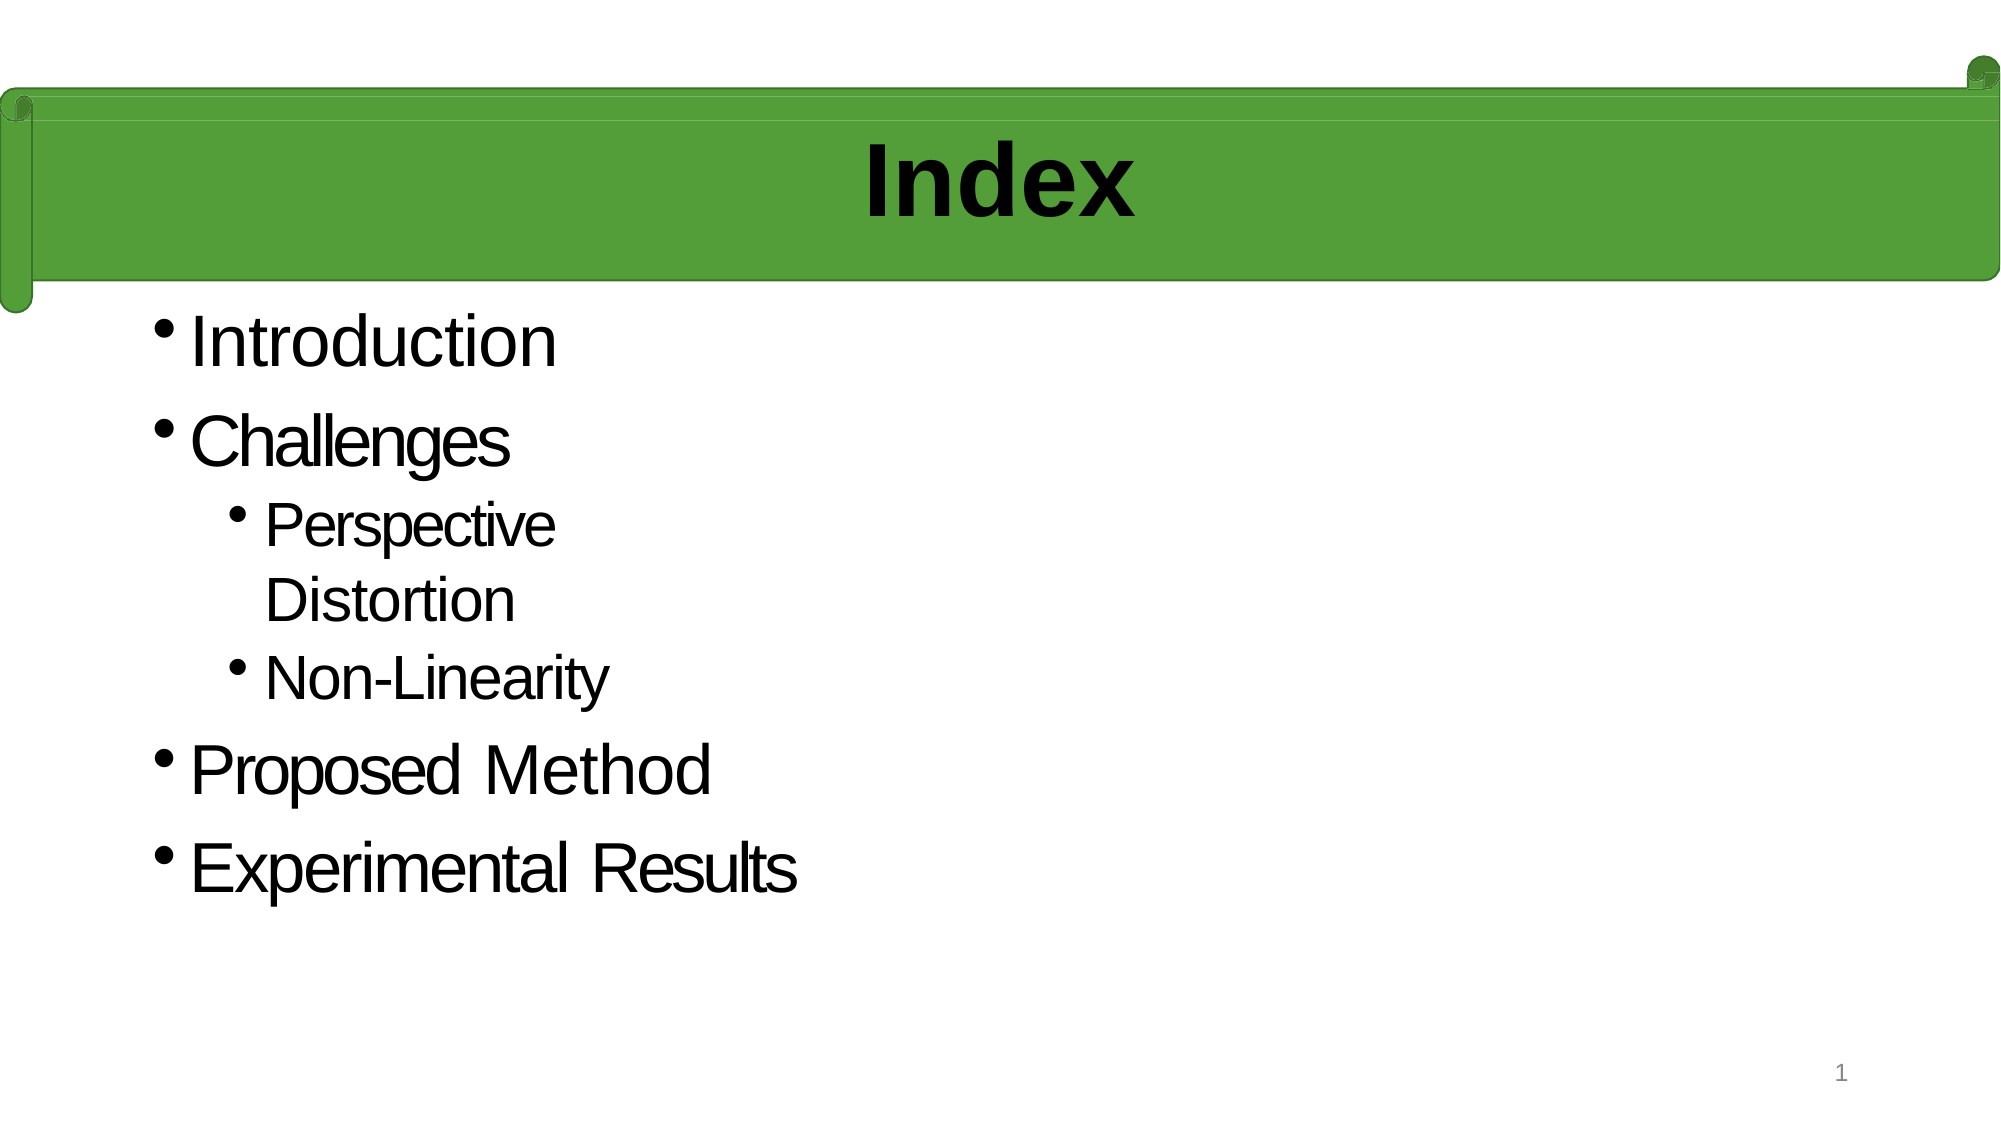

# Index
Introduction
Challenges
Perspective Distortion
Non-Linearity
Proposed Method
Experimental Results
1